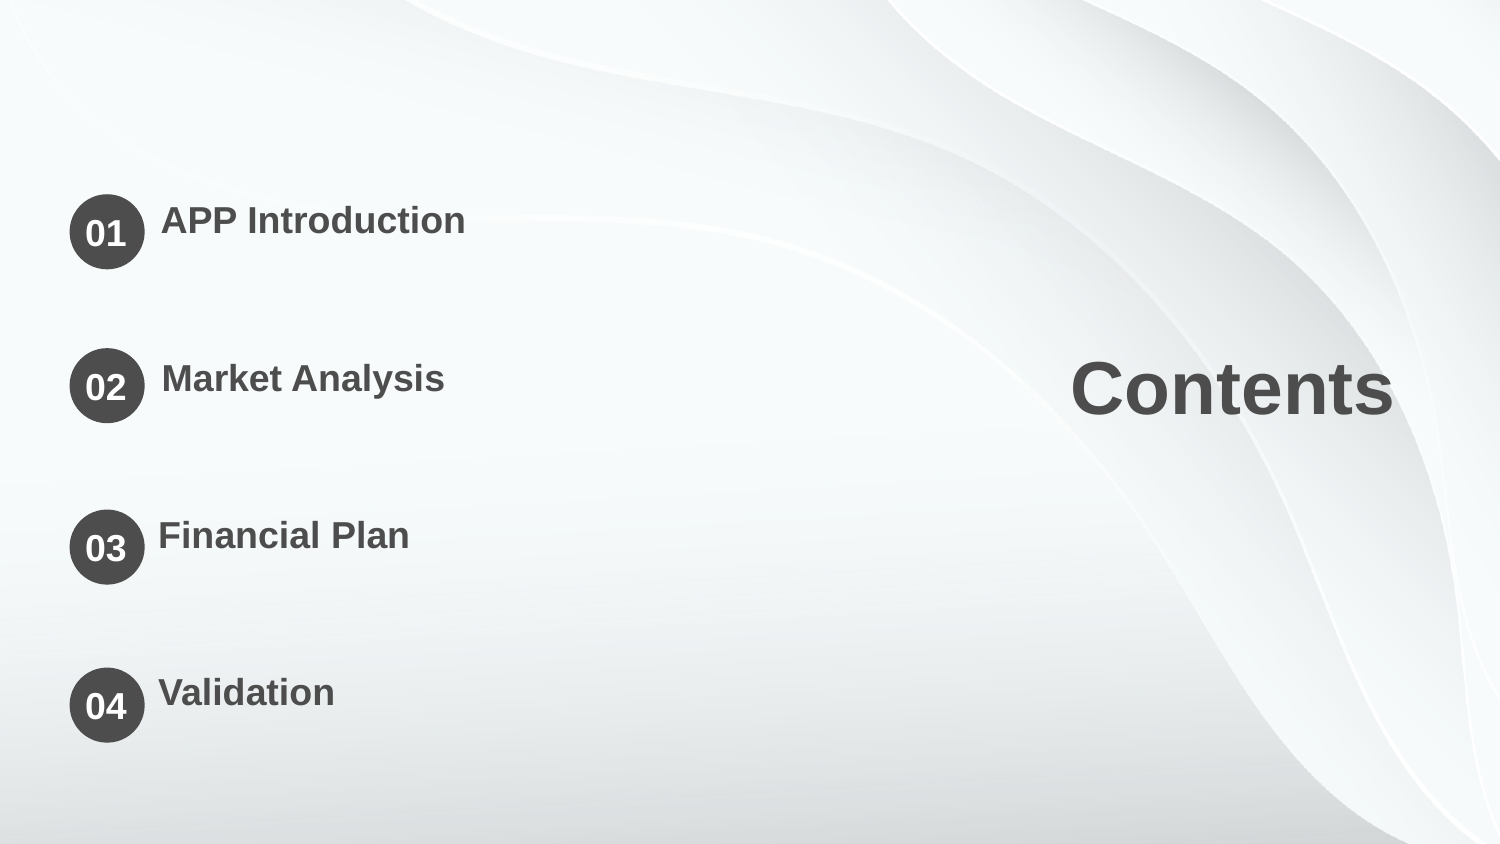

APP Introduction

01

Contents
Market Analysis

02

Financial Plan

03

Validation

04